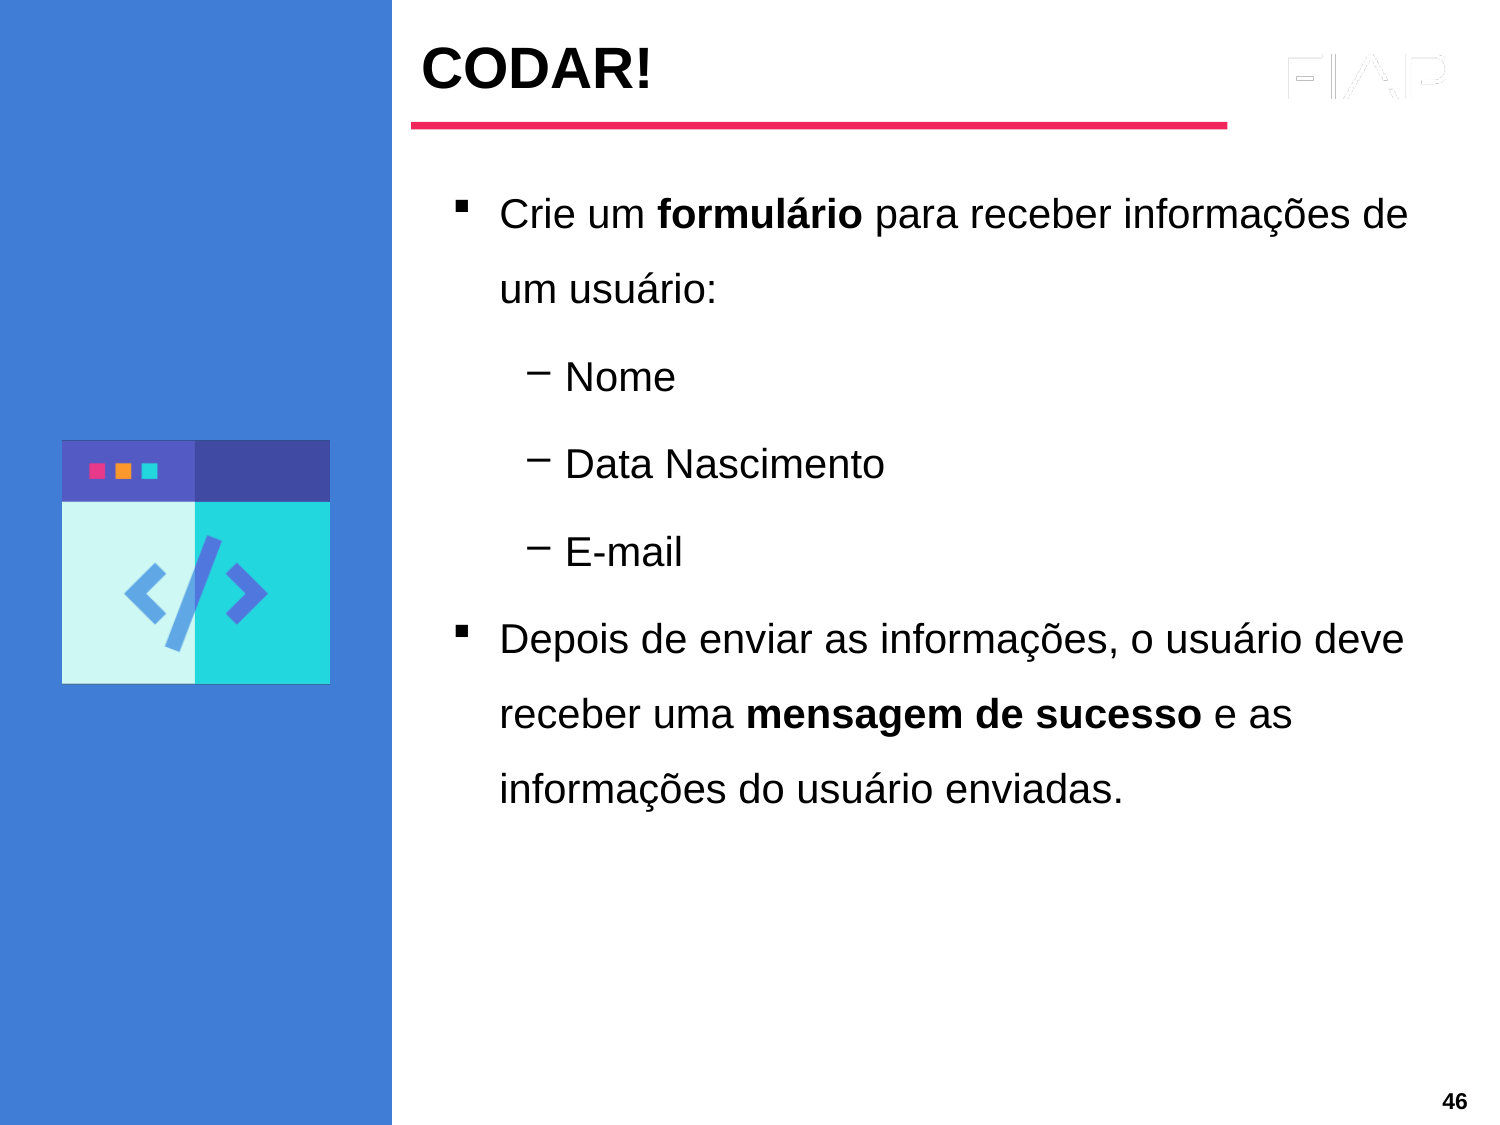

# CODAR!
Crie um formulário para receber informações de um usuário:
Nome
Data Nascimento
E-mail
Depois de enviar as informações, o usuário deve receber uma mensagem de sucesso e as informações do usuário enviadas.